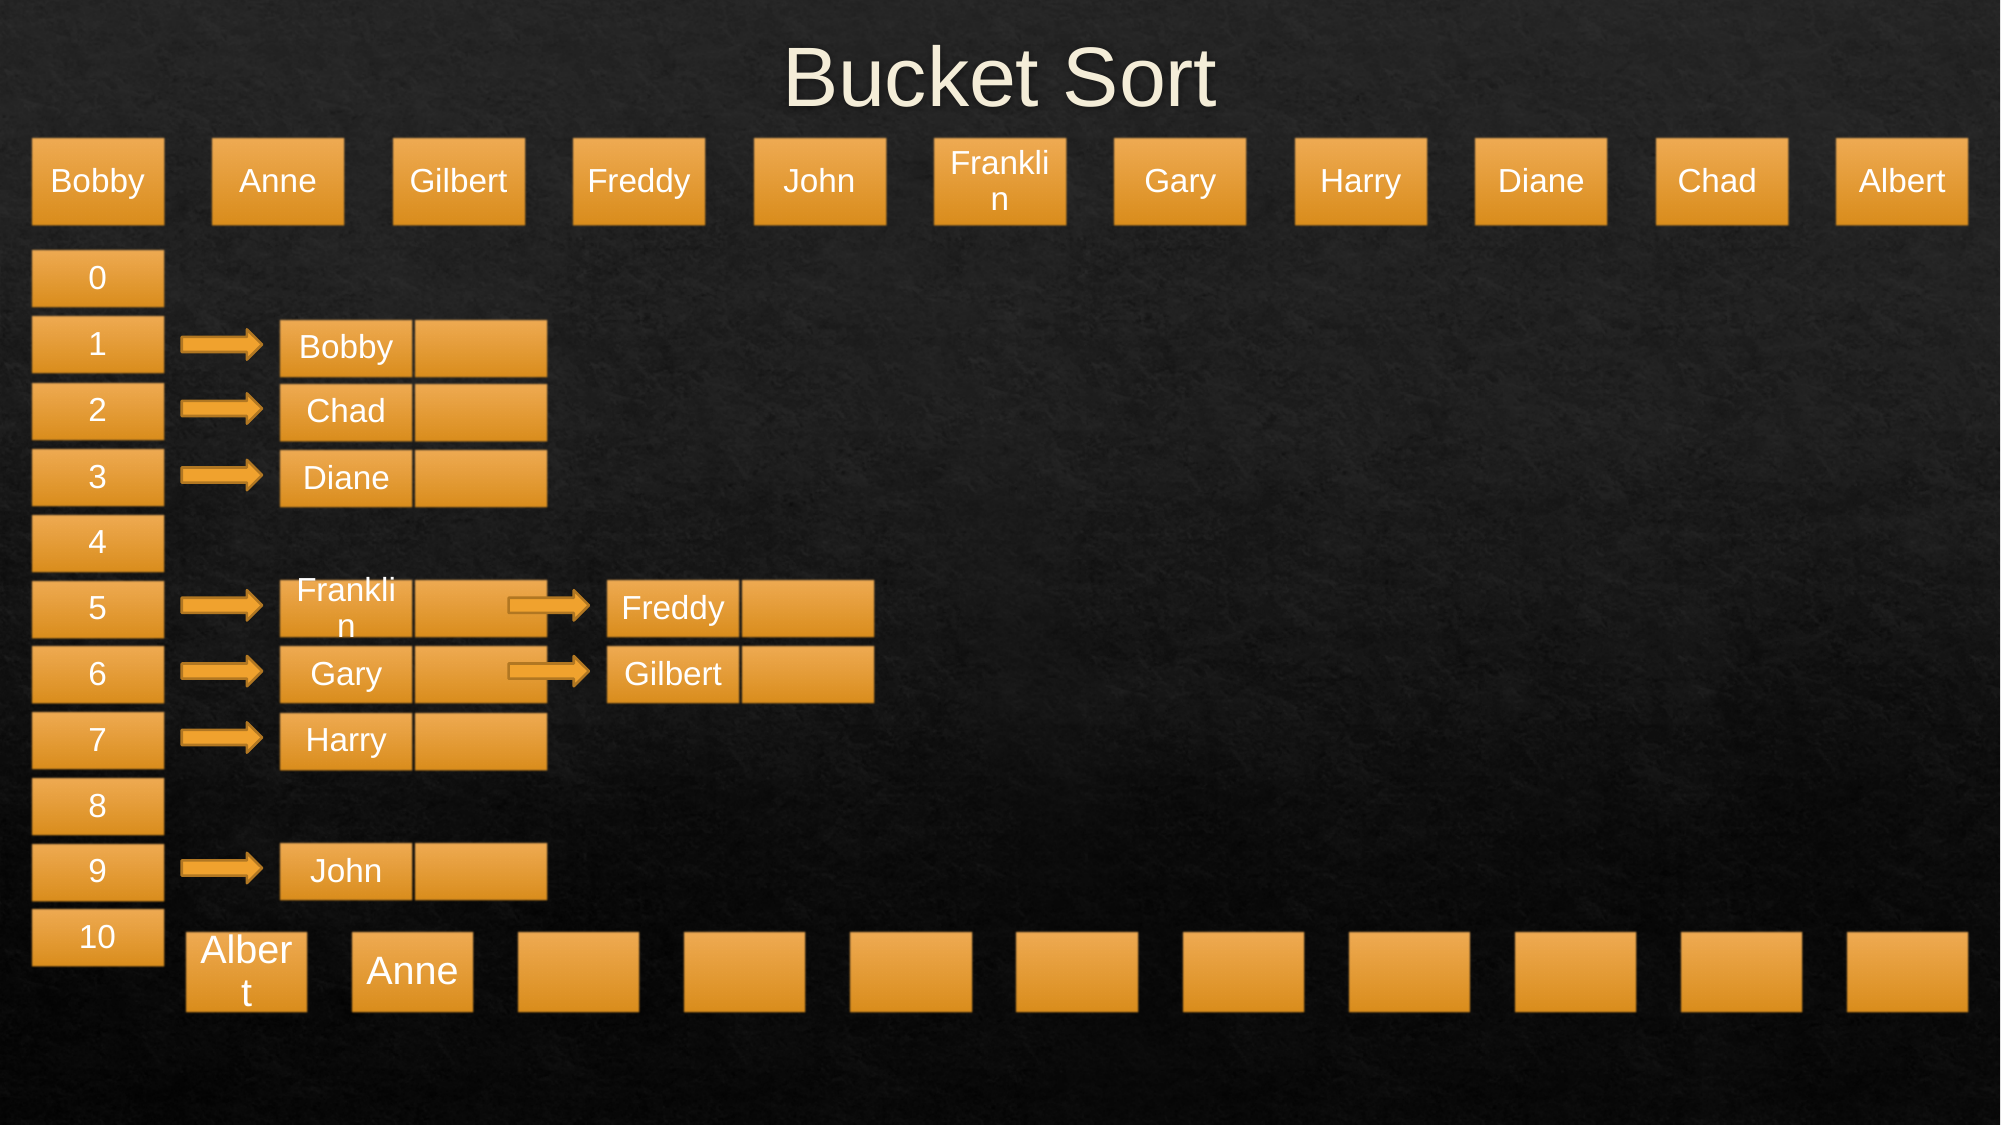

# Bucket Sort
Bobby
Anne
Gilbert
Freddy
John
Franklin
Gary
Harry
Diane
Chad
Albert

0

1

Bobby

2

Chad

3

Diane

4

Franklin

Freddy

5

Gary

Gilbert

6

7

Harry

8

John

9

Albert
Anne

10